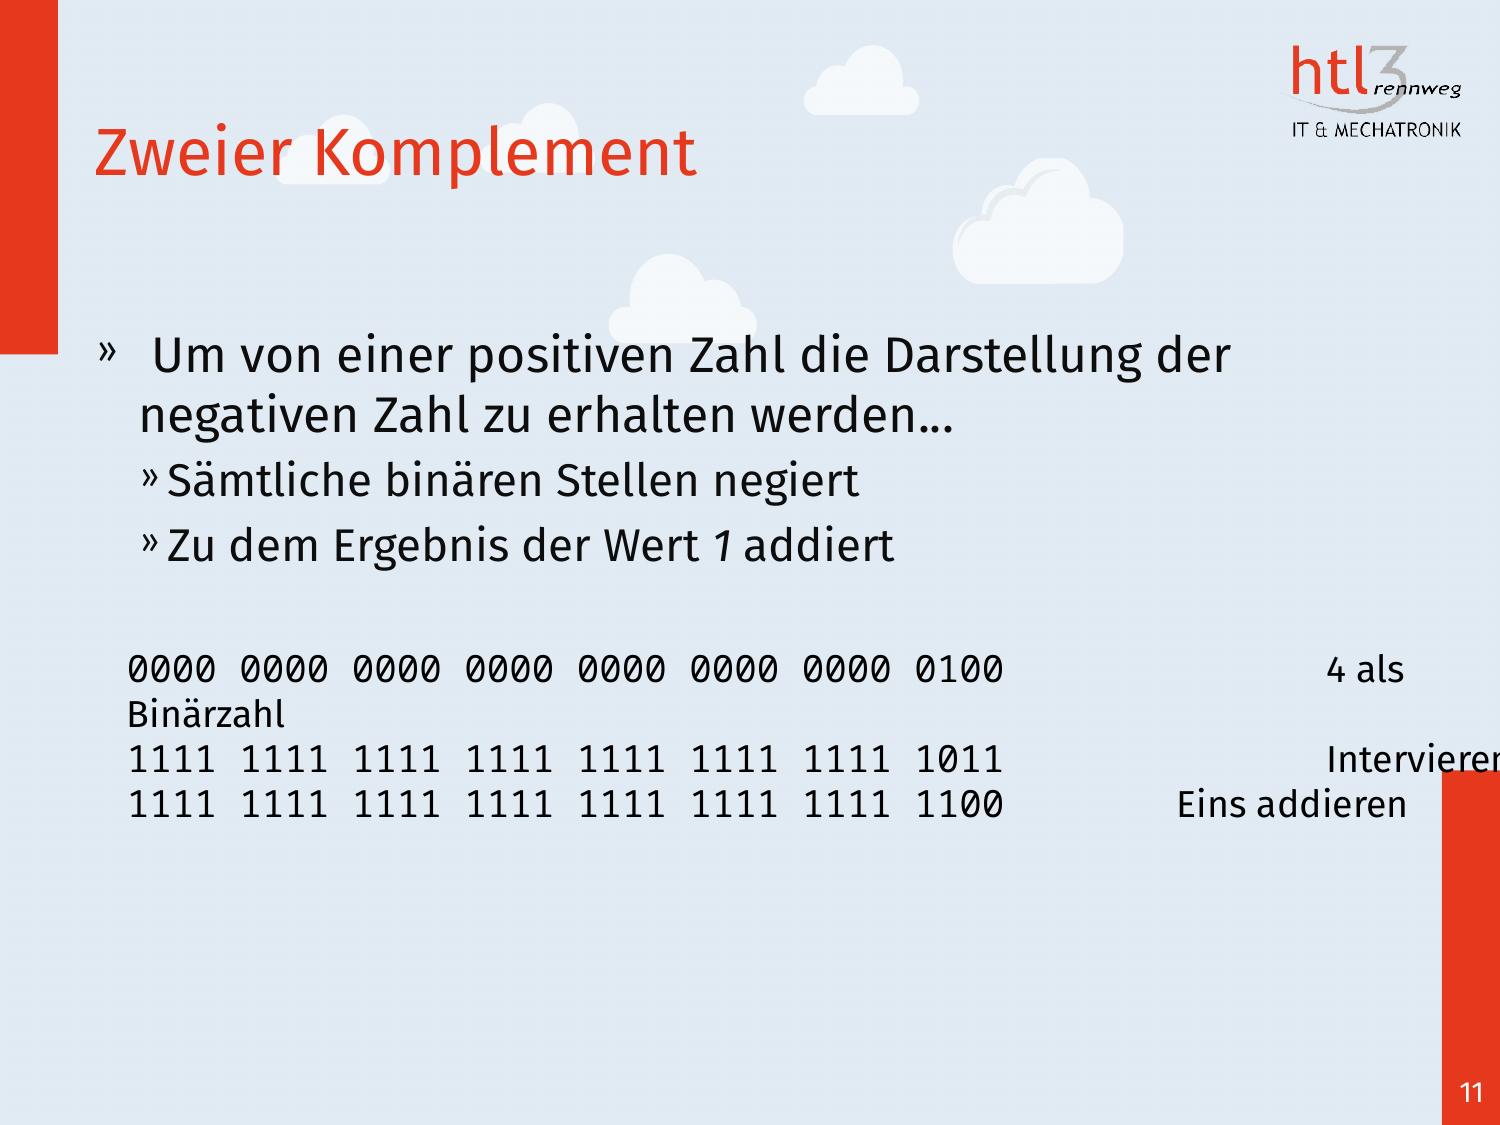

# Zweier Komplement
 Um von einer positiven Zahl die Darstellung der negativen Zahl zu erhalten werden...
Sämtliche binären Stellen negiert
Zu dem Ergebnis der Wert 1 addiert
0000 0000 0000 0000 0000 0000 0000 0100 		4 als Binärzahl
1111 1111 1111 1111 1111 1111 1111 1011 		Intervieren
1111 1111 1111 1111 1111 1111 1111 1100		Eins addieren